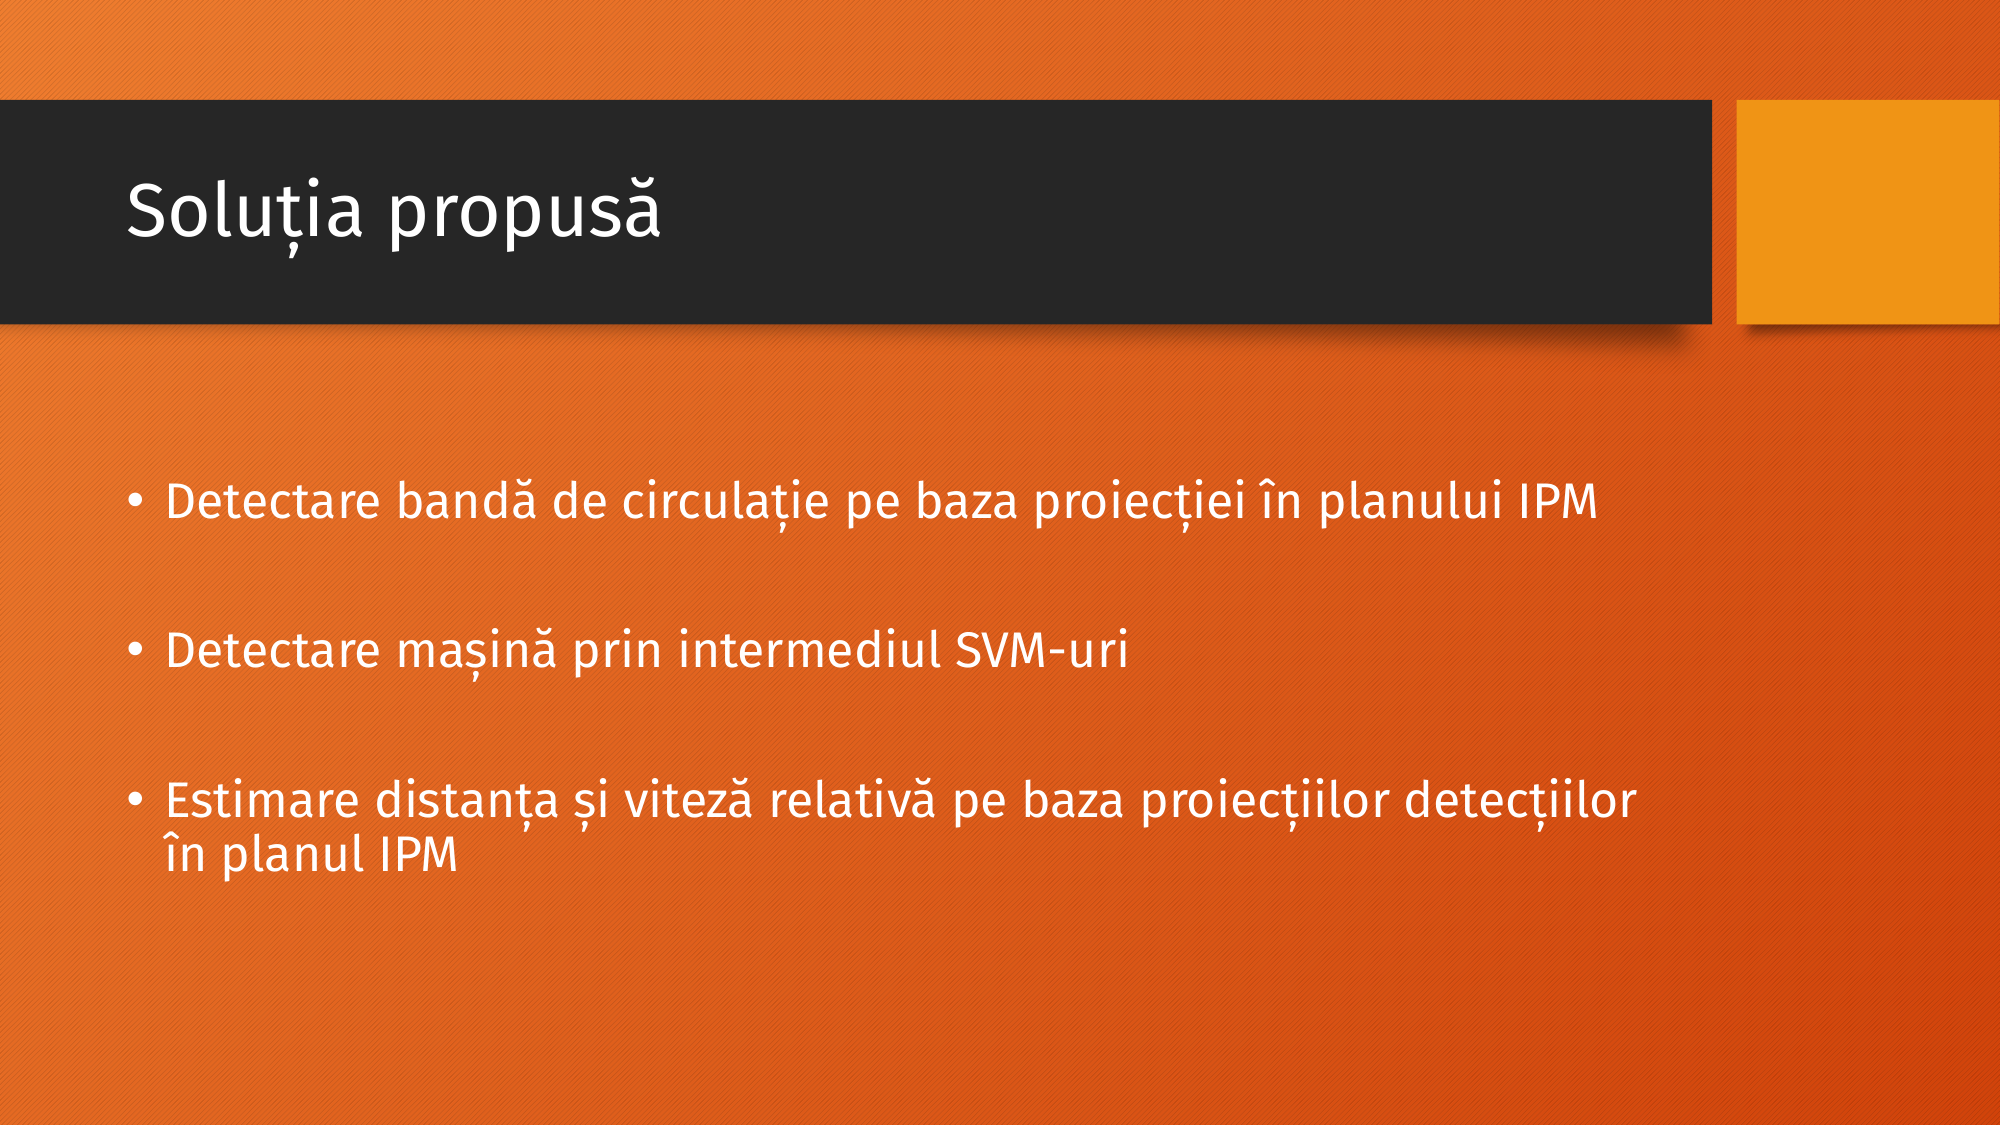

# Soluția propusă
Detectare bandă de circulație pe baza proiecției în planului IPM

Detectare mașină prin intermediul SVM-uri

Estimare distanța și viteză relativă pe baza proiecțiilor detecțiilor în planul IPM